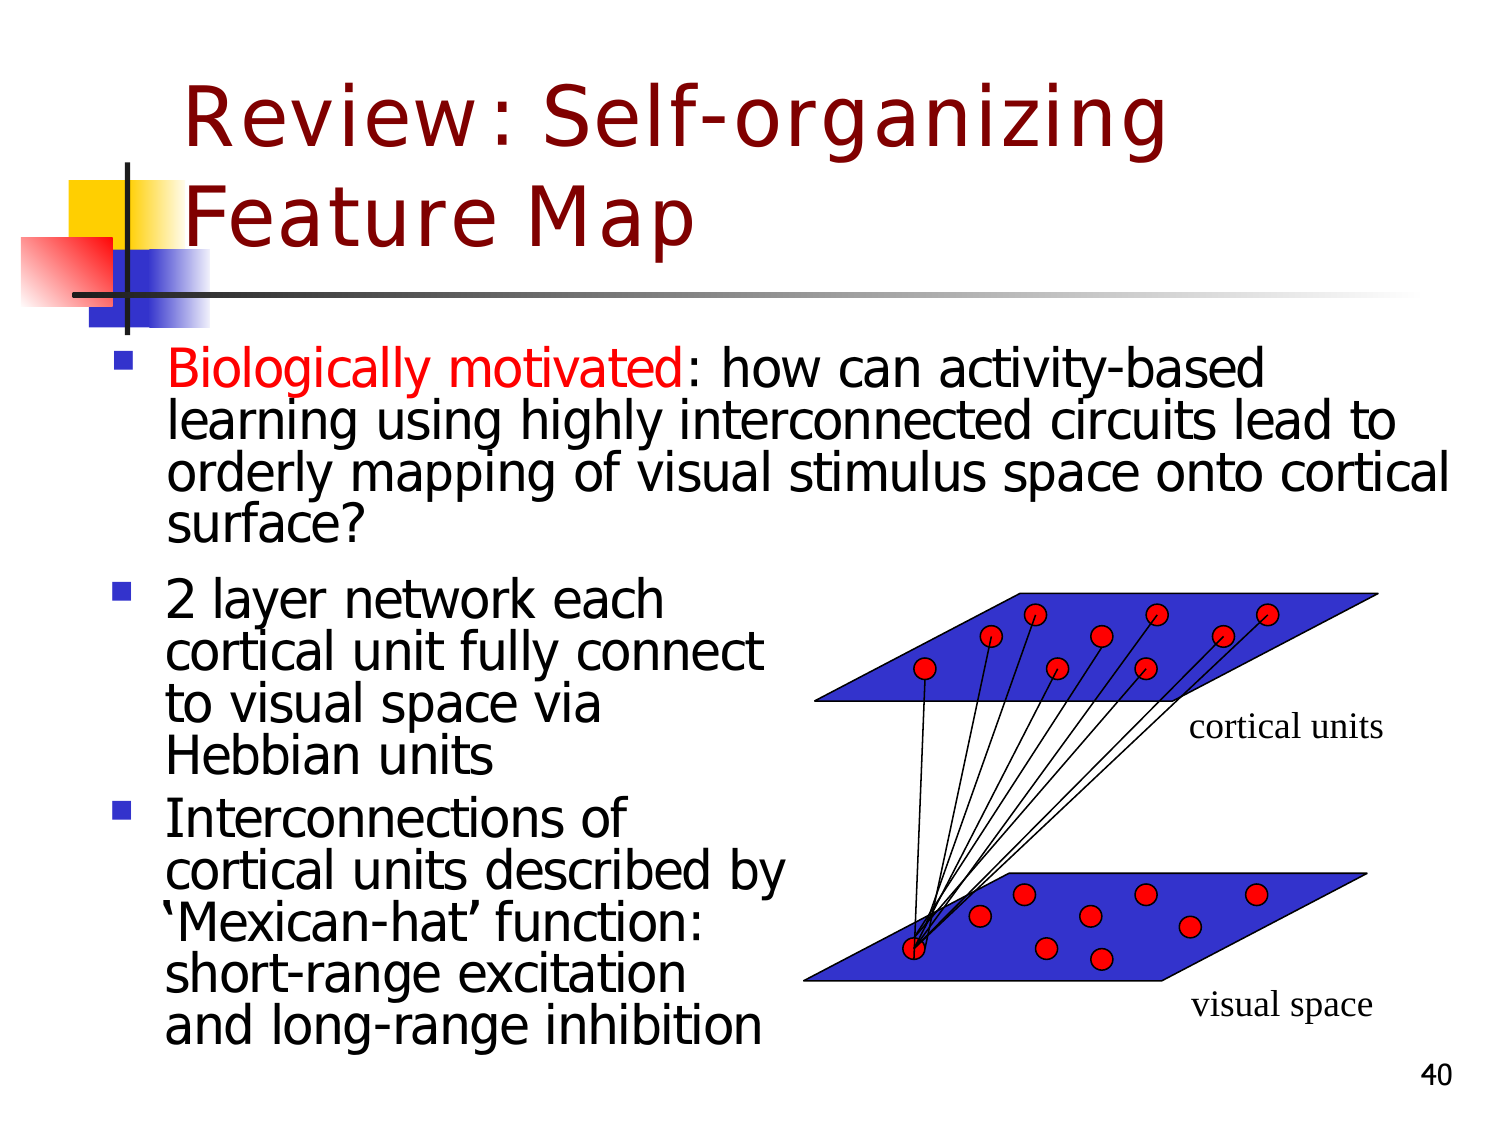

# Review: Self-organizing Feature Map
Biologically motivated: how can activity-based learning using highly interconnected circuits lead to orderly mapping of visual stimulus space onto cortical surface?

2 layer network each cortical unit fully connect to visual space via Hebbian units
Interconnections of cortical units described by ‘Mexican-hat’ function:  short-range excitation and long-range inhibition

cortical units

visual space
40